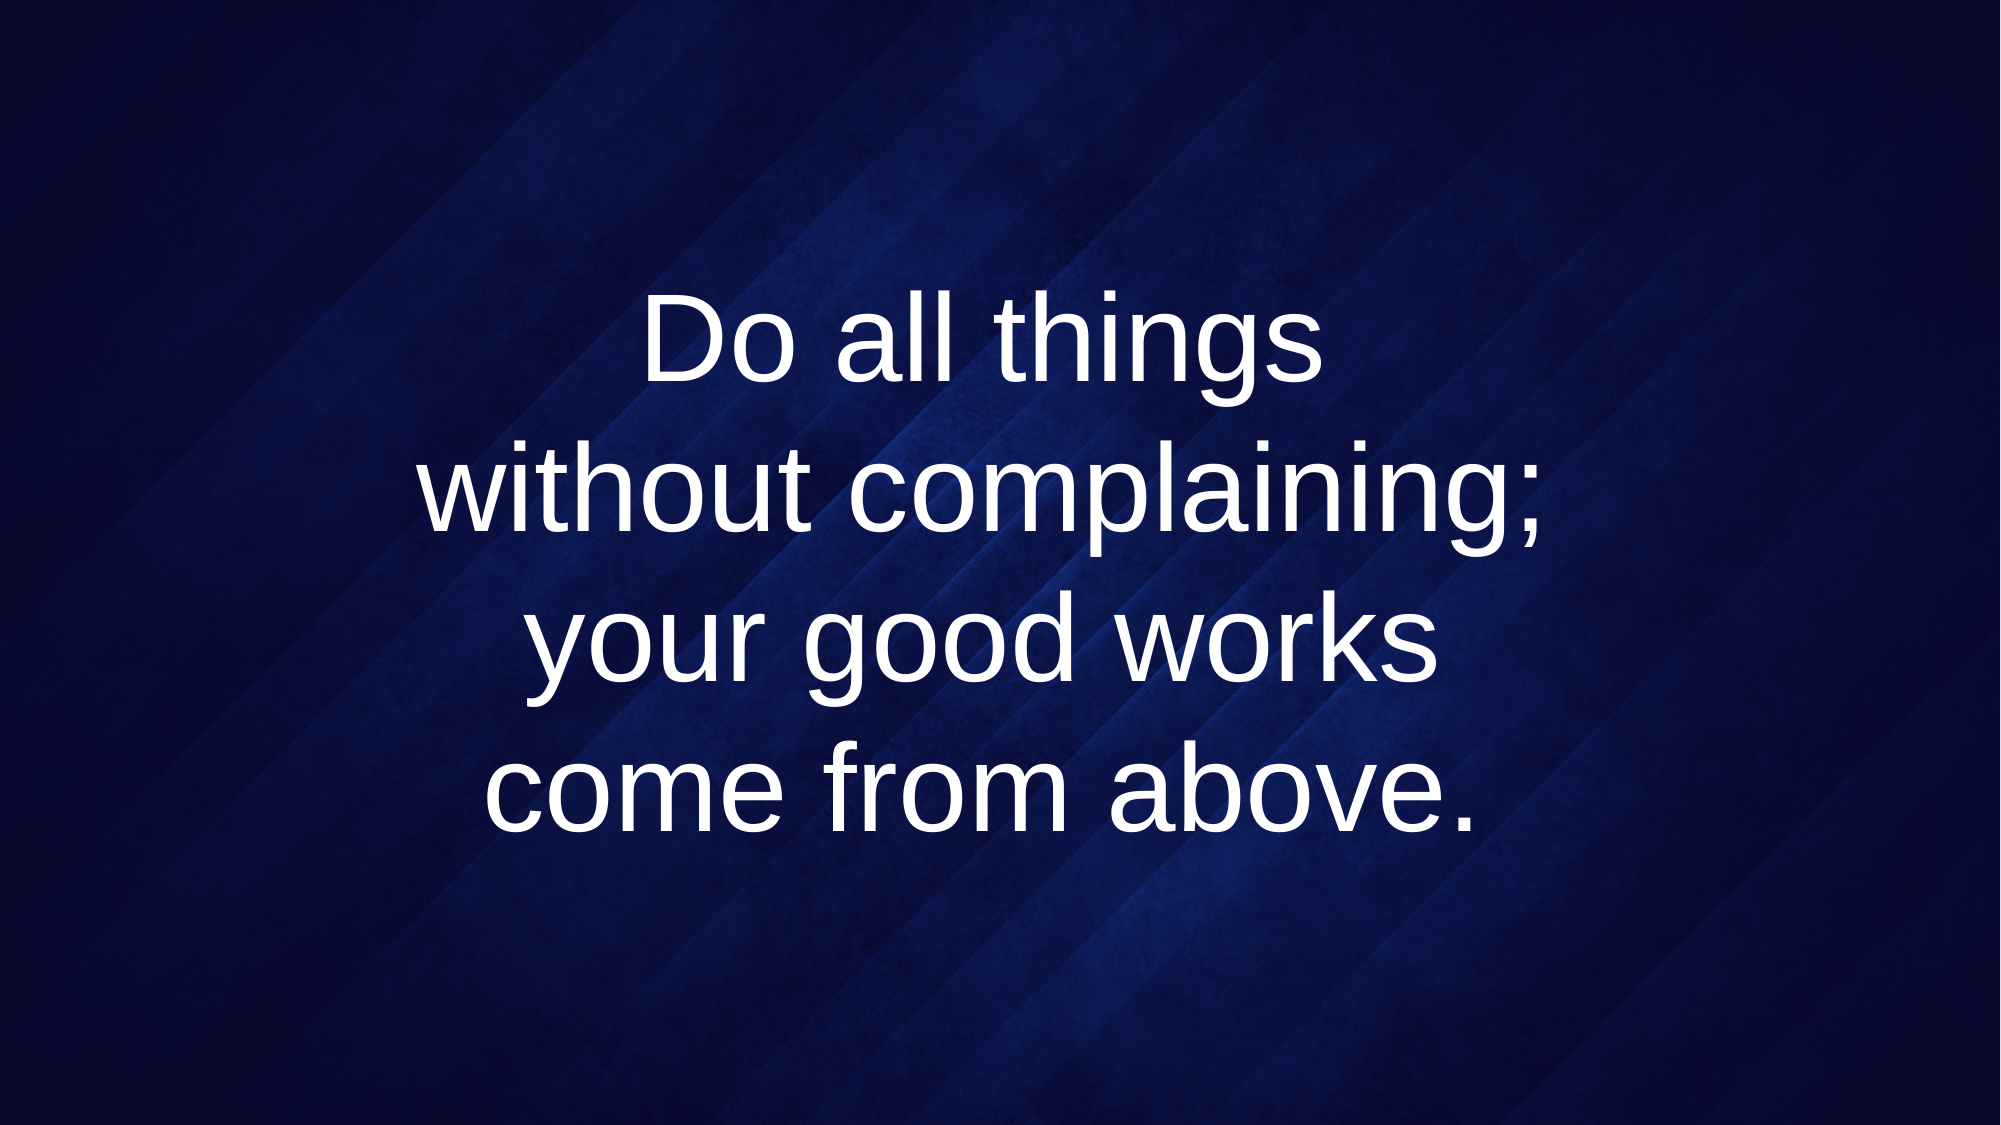

# Do all things without complaining; your good works come from above.